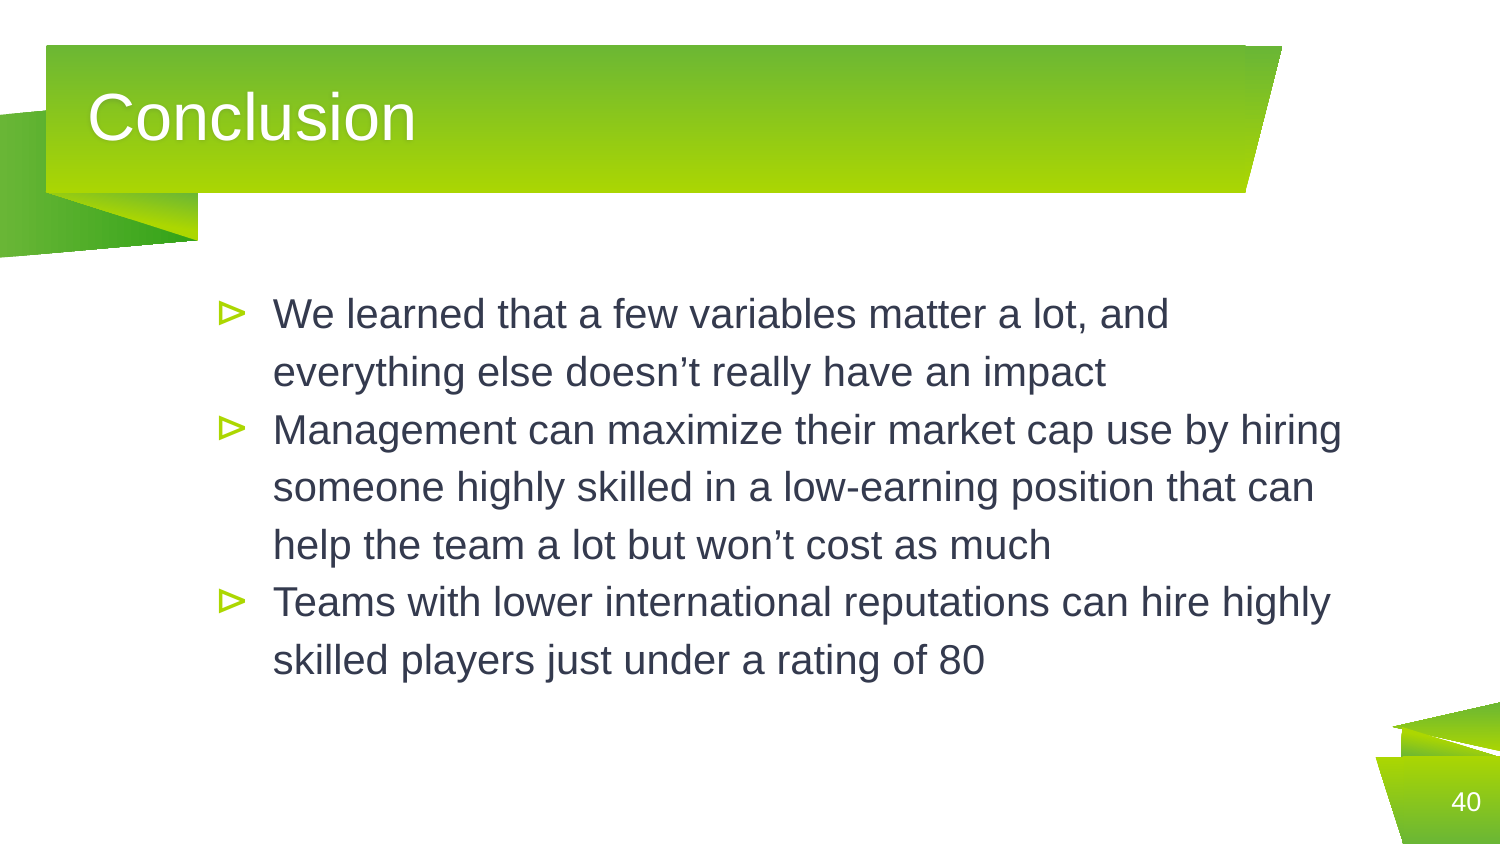

# Conclusion
We learned that a few variables matter a lot, and everything else doesn’t really have an impact
Management can maximize their market cap use by hiring someone highly skilled in a low-earning position that can help the team a lot but won’t cost as much
Teams with lower international reputations can hire highly skilled players just under a rating of 80

40